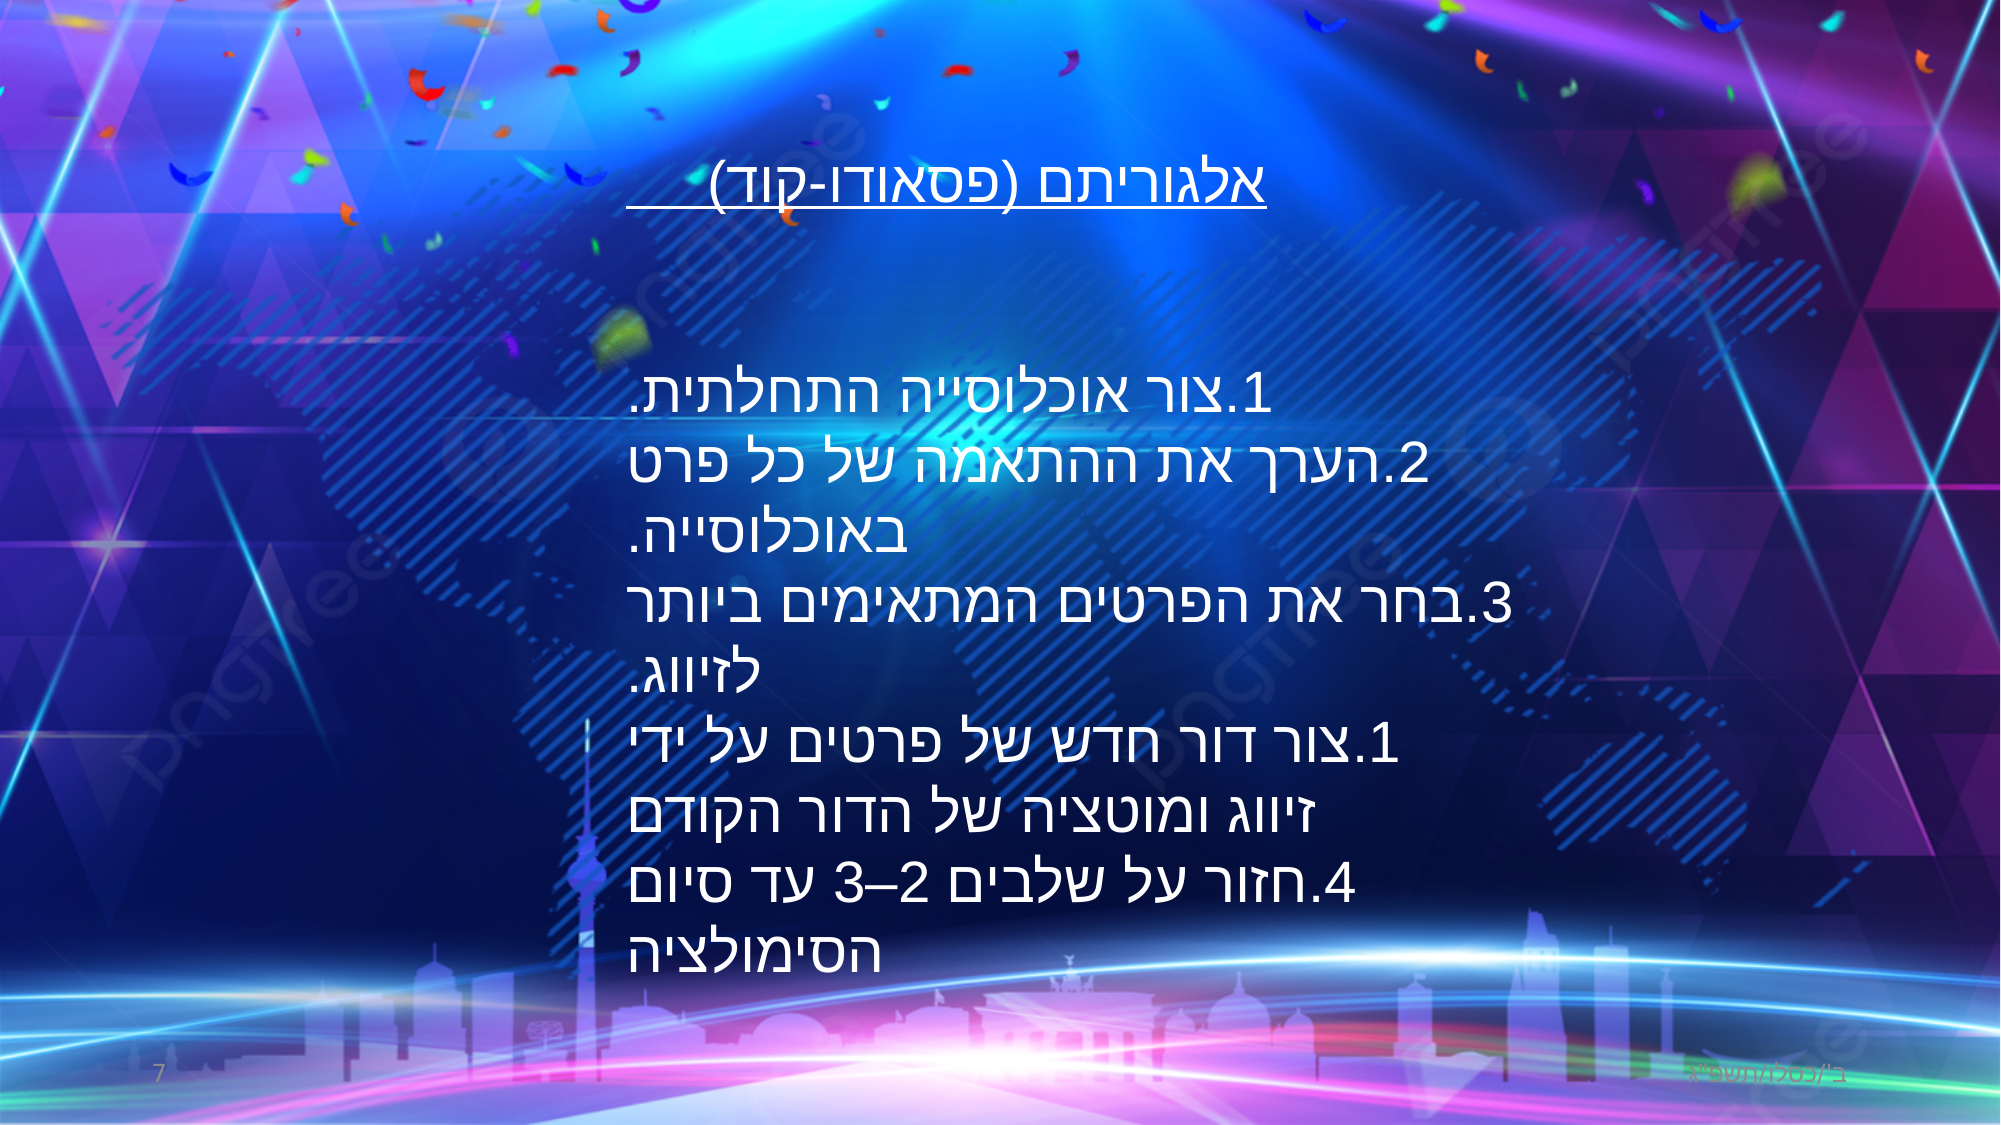

אלגוריתם (פסאודו-קוד)

צור אוכלוסייה התחלתית.
הערך את ההתאמה של כל פרט באוכלוסייה.
בחר את הפרטים המתאימים ביותר לזיווג.
צור דור חדש של פרטים על ידי זיווג ומוטציה של הדור הקודם
חזור על שלבים 2–3 עד סיום הסימולציה
7
ב'/כסלו/תשפ"ג